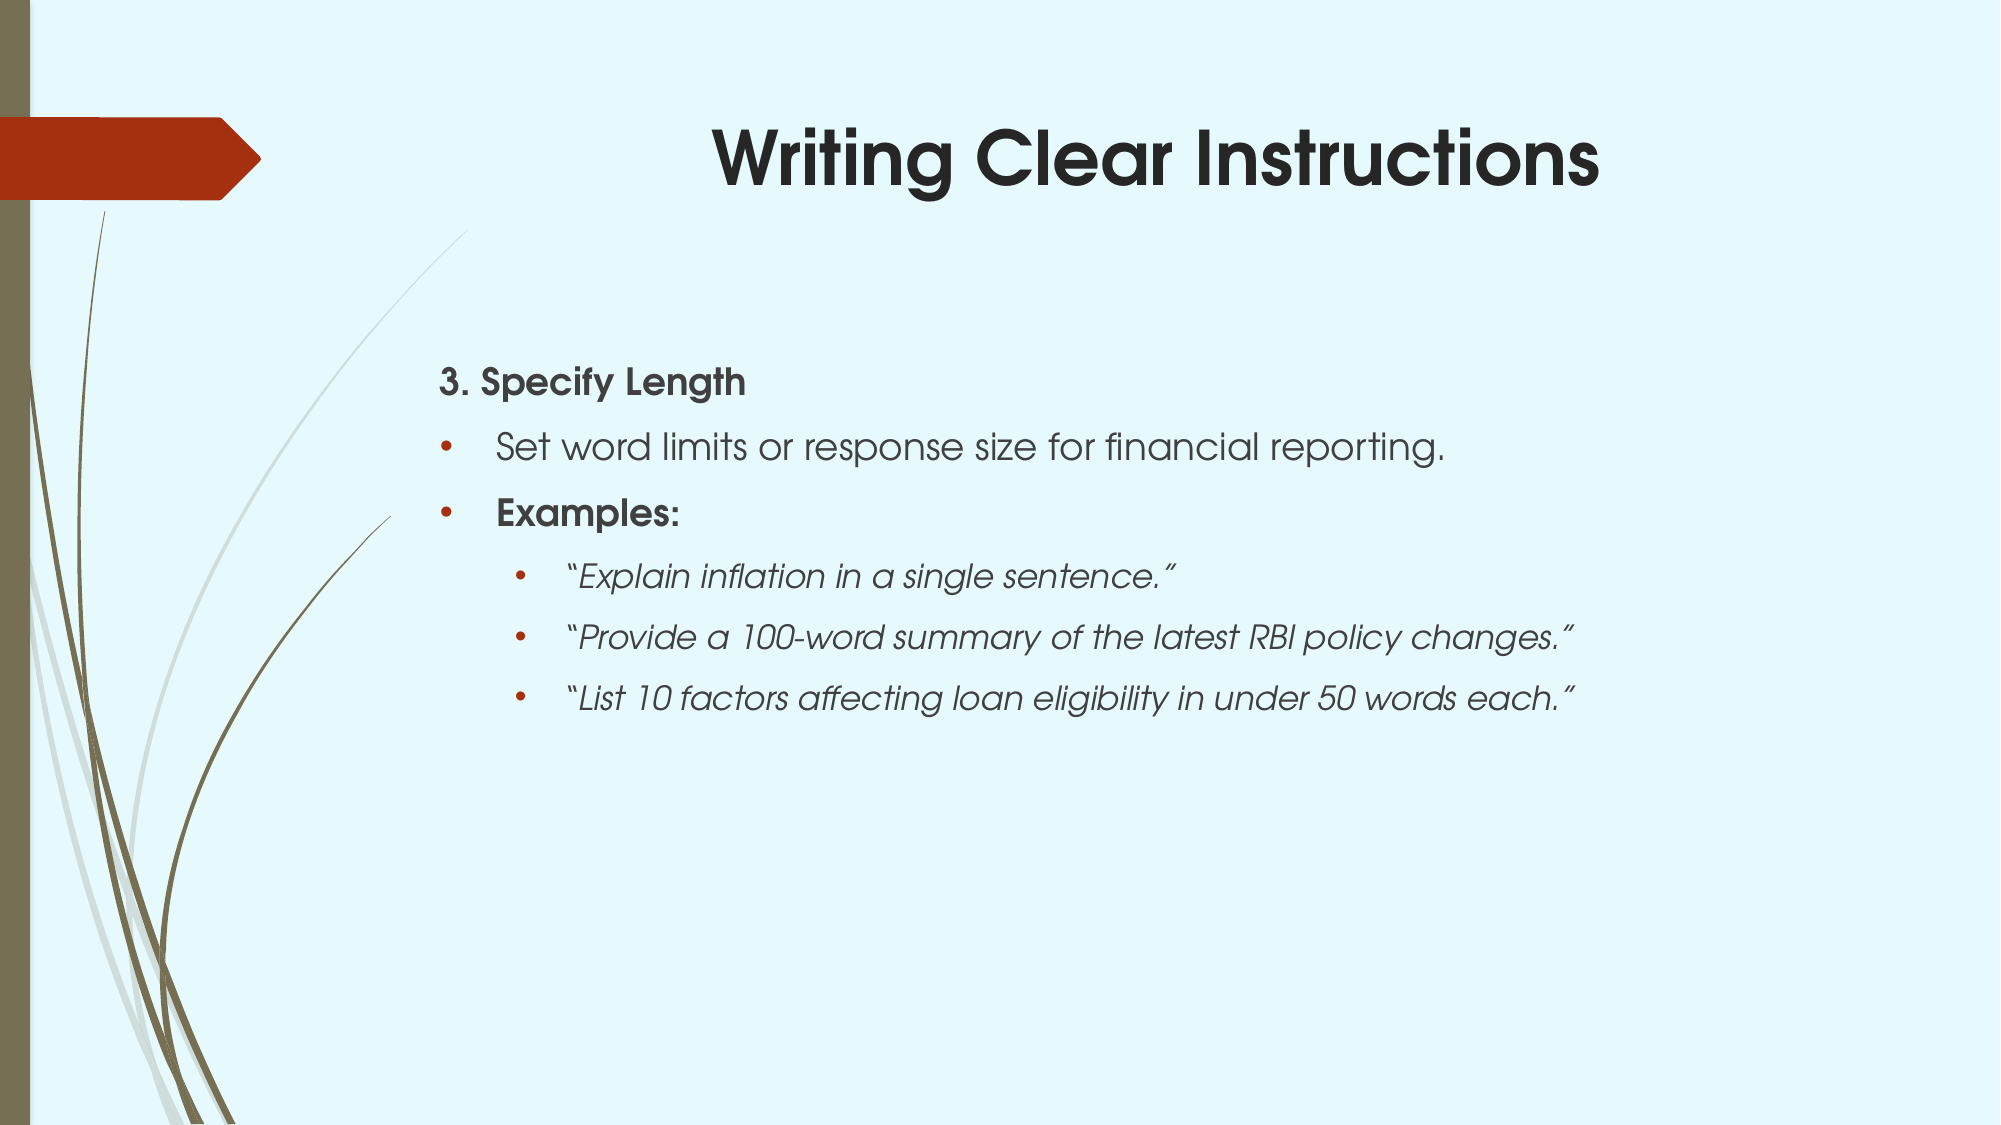

# Writing Clear Instructions
3. Specify Length
Set word limits or response size for financial reporting.
Examples:
“Explain inflation in a single sentence.”
“Provide a 100-word summary of the latest RBI policy changes.”
“List 10 factors affecting loan eligibility in under 50 words each.”